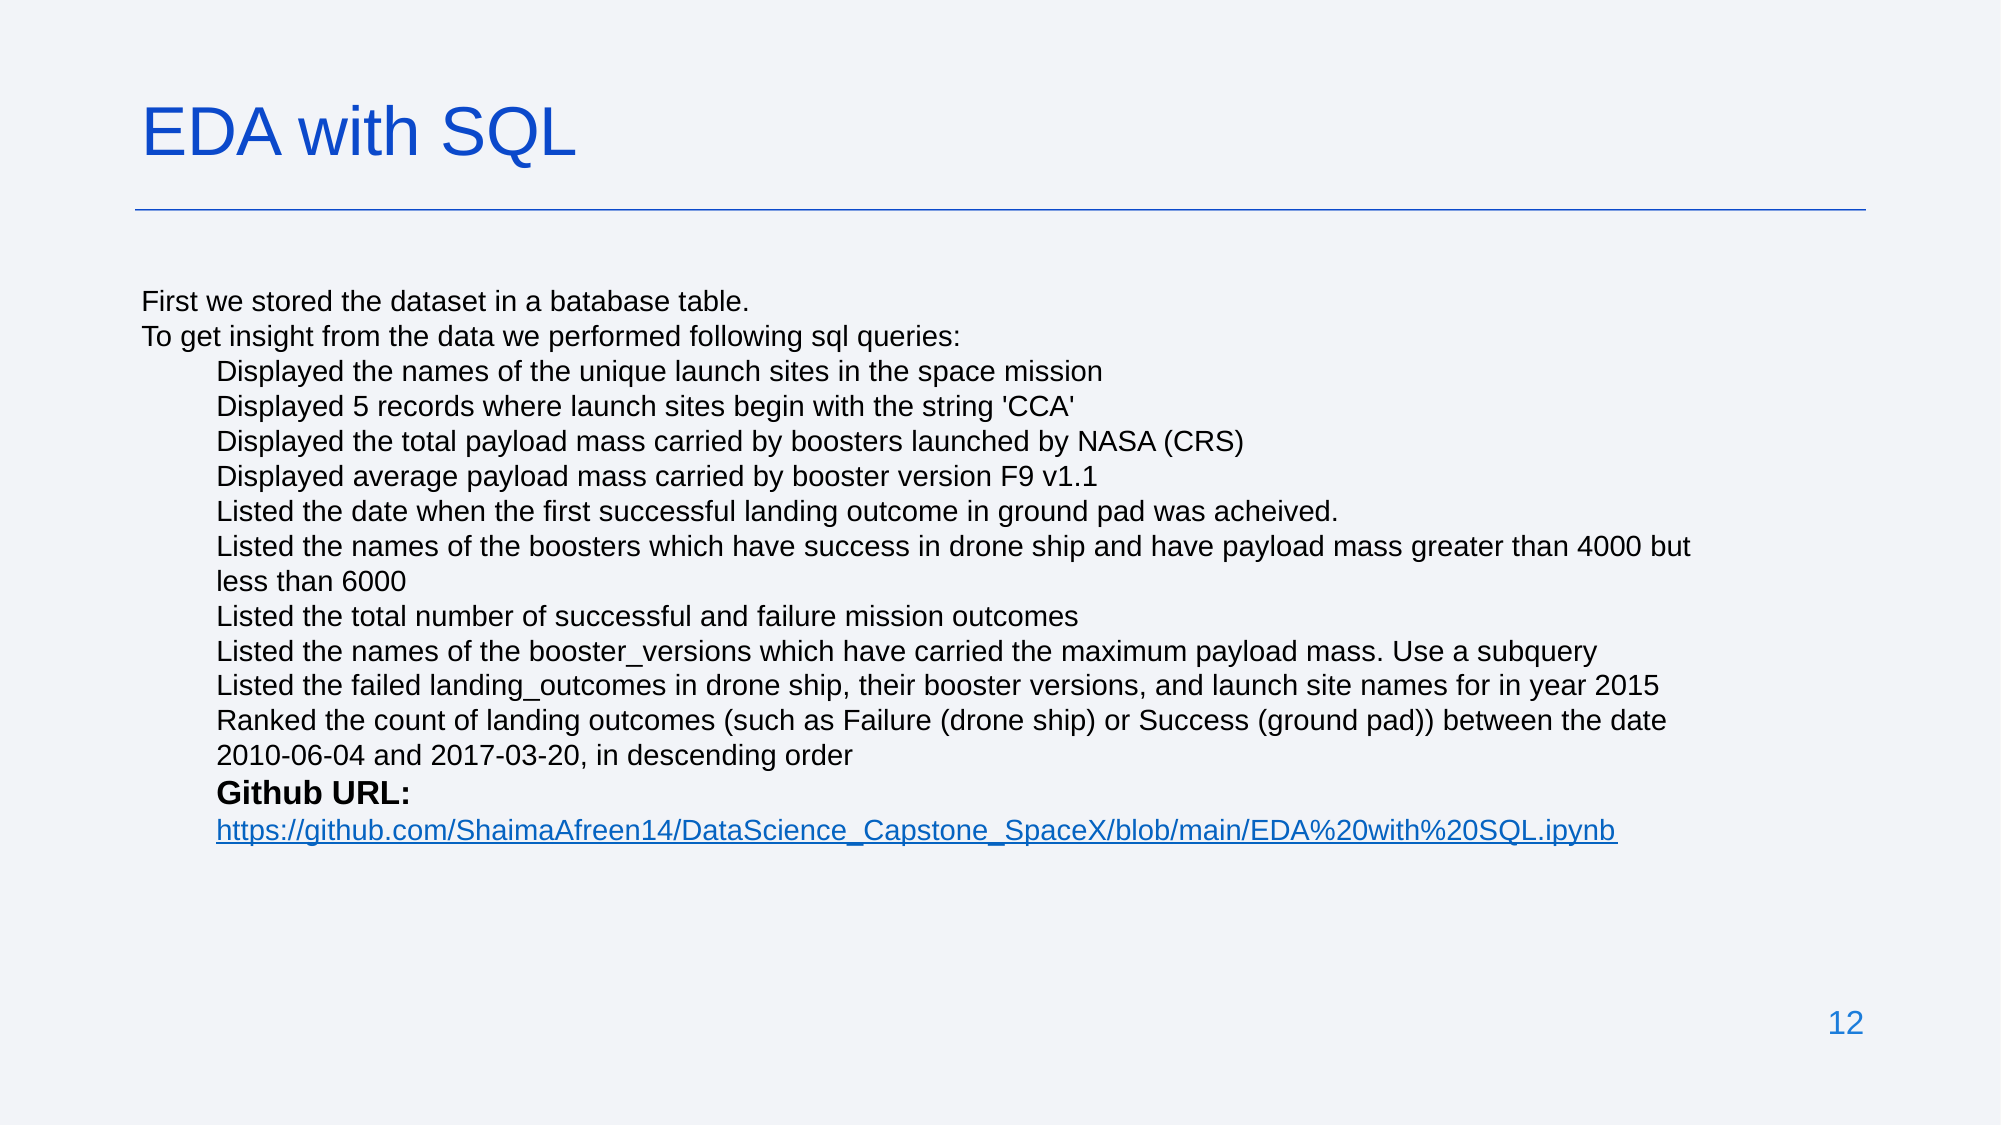

EDA with SQL
First we stored the dataset in a batabase table.
To get insight from the data we performed following sql queries:
Displayed the names of the unique launch sites in the space mission
Displayed 5 records where launch sites begin with the string 'CCA'
Displayed the total payload mass carried by boosters launched by NASA (CRS)
Displayed average payload mass carried by booster version F9 v1.1
Listed the date when the first successful landing outcome in ground pad was acheived.
Listed the names of the boosters which have success in drone ship and have payload mass greater than 4000 but less than 6000
Listed the total number of successful and failure mission outcomes
Listed the names of the booster_versions which have carried the maximum payload mass. Use a subquery
Listed the failed landing_outcomes in drone ship, their booster versions, and launch site names for in year 2015
Ranked the count of landing outcomes (such as Failure (drone ship) or Success (ground pad)) between the date 2010-06-04 and 2017-03-20, in descending order
Github URL:
https://github.com/ShaimaAfreen14/DataScience_Capstone_SpaceX/blob/main/EDA%20with%20SQL.ipynb

12